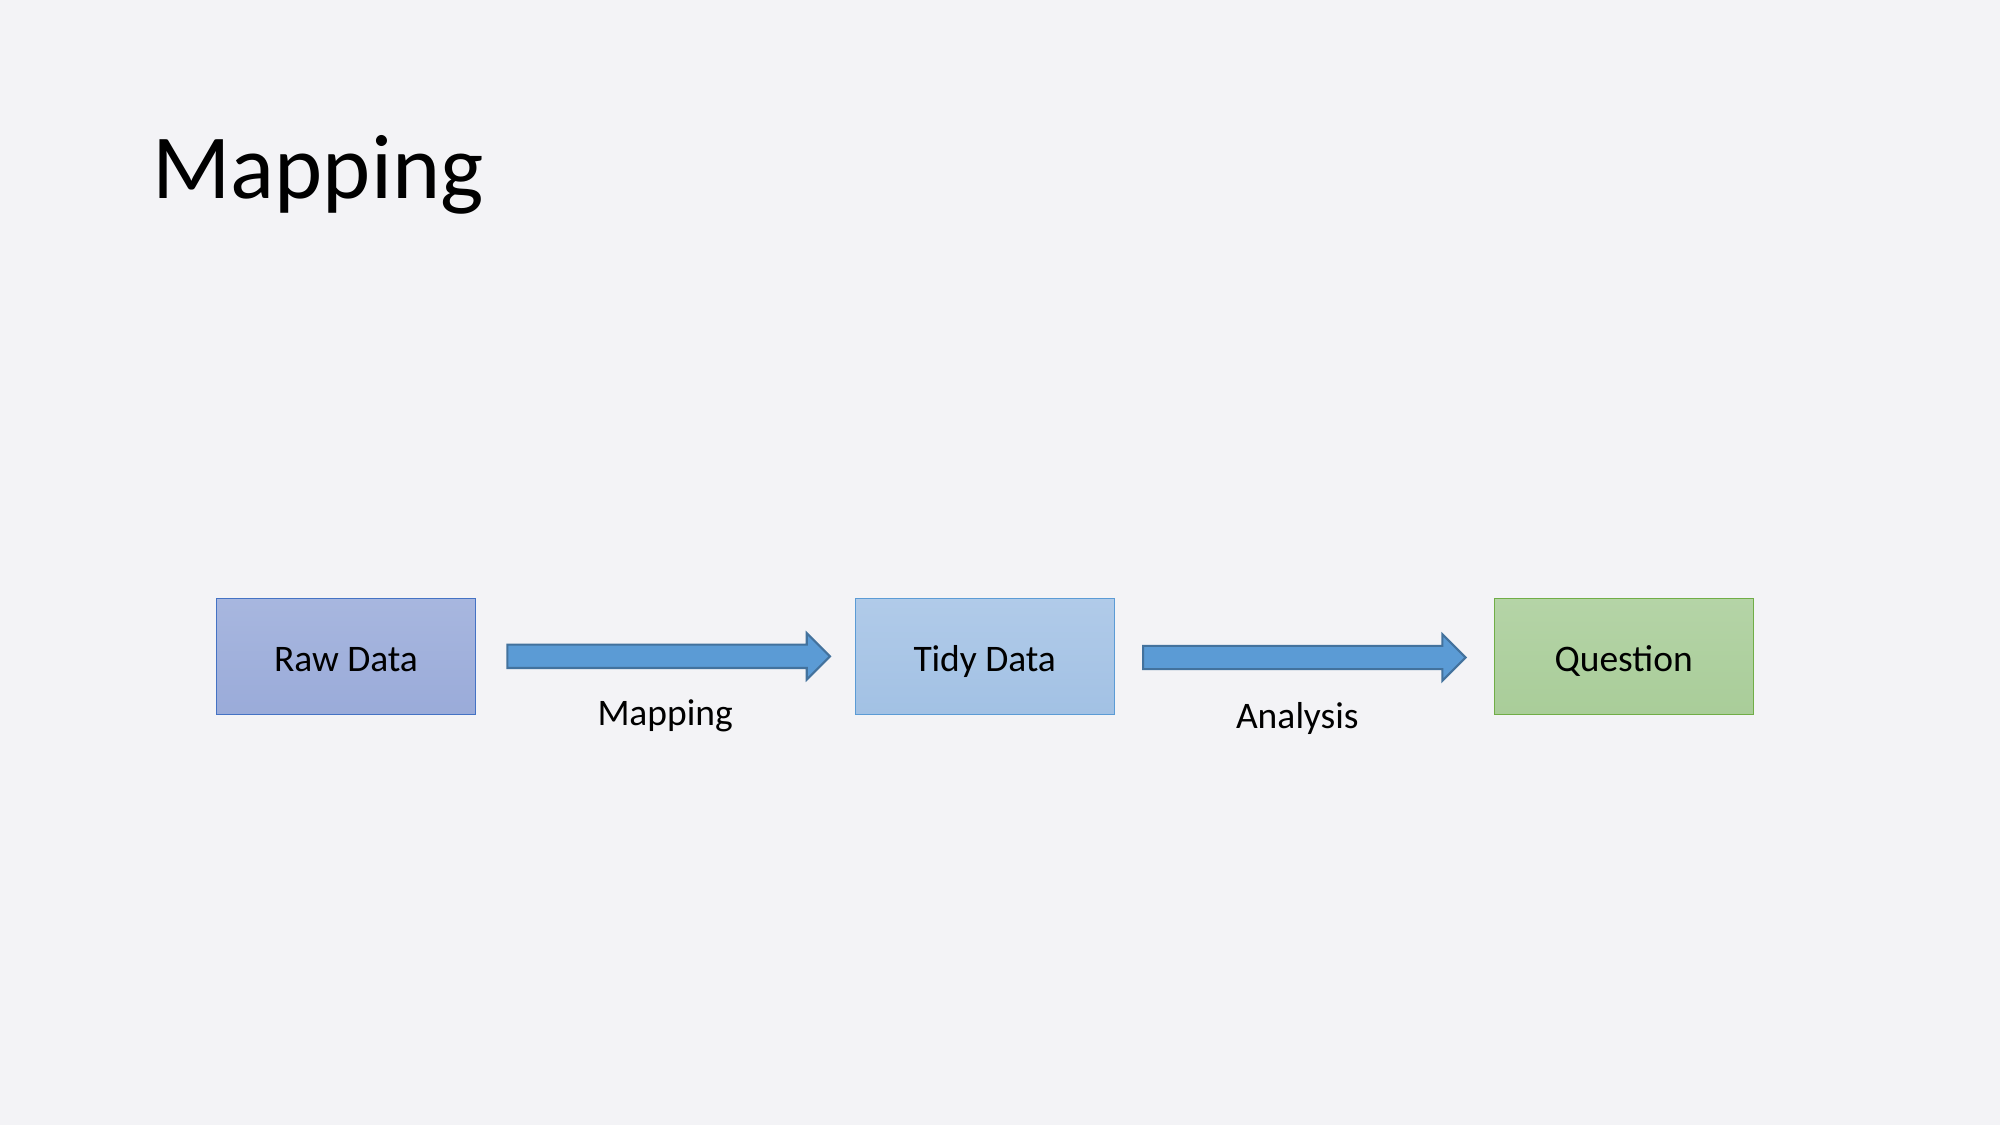

# Mapping
Raw Data
Tidy Data
Question

Mapping
Analysis